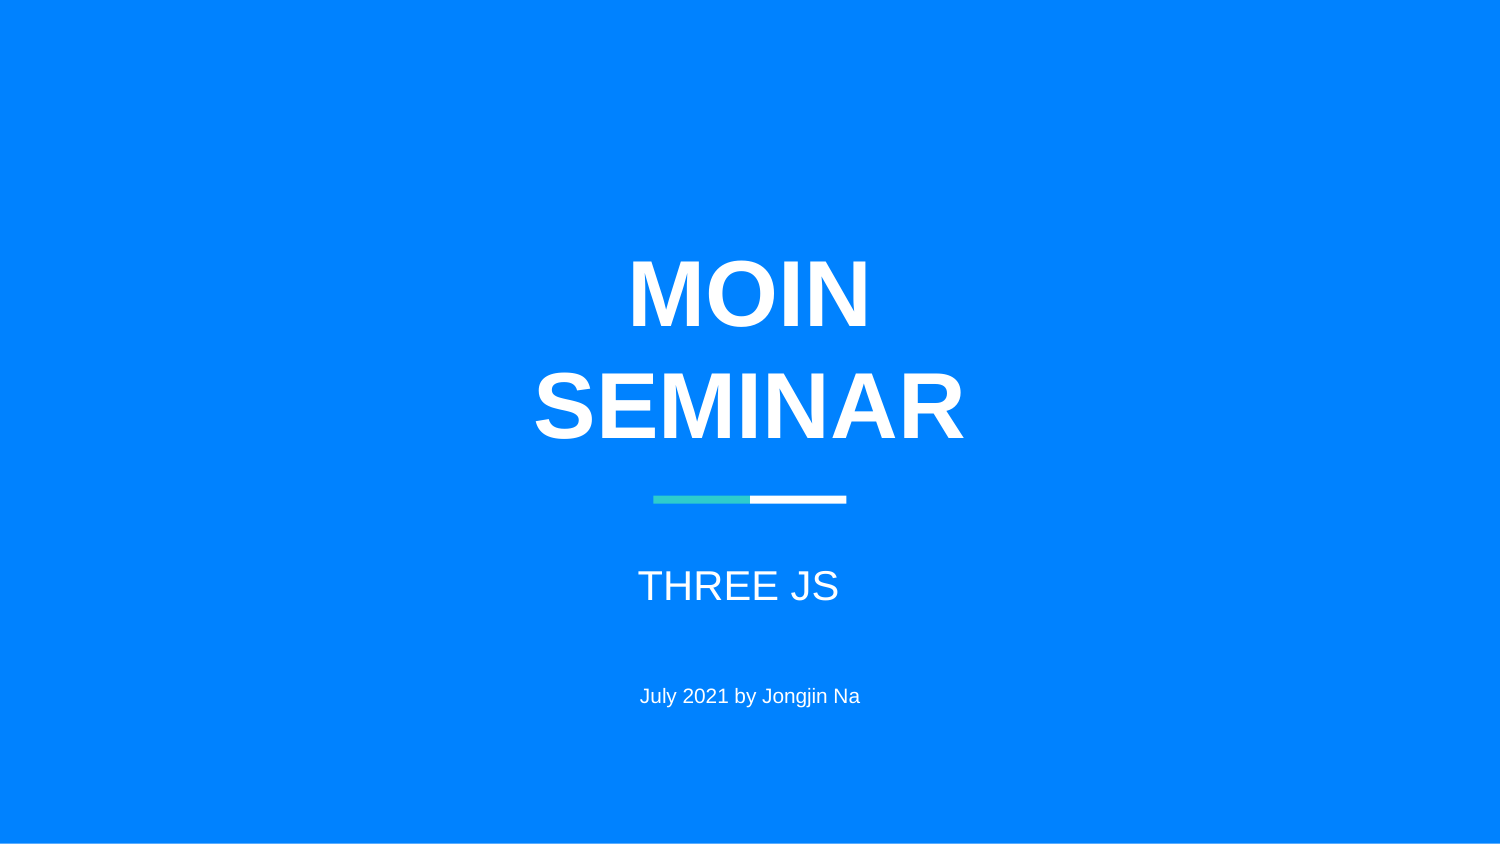

MOIN
SEMINAR

THREE JS
July 2021 by Jongjin Na